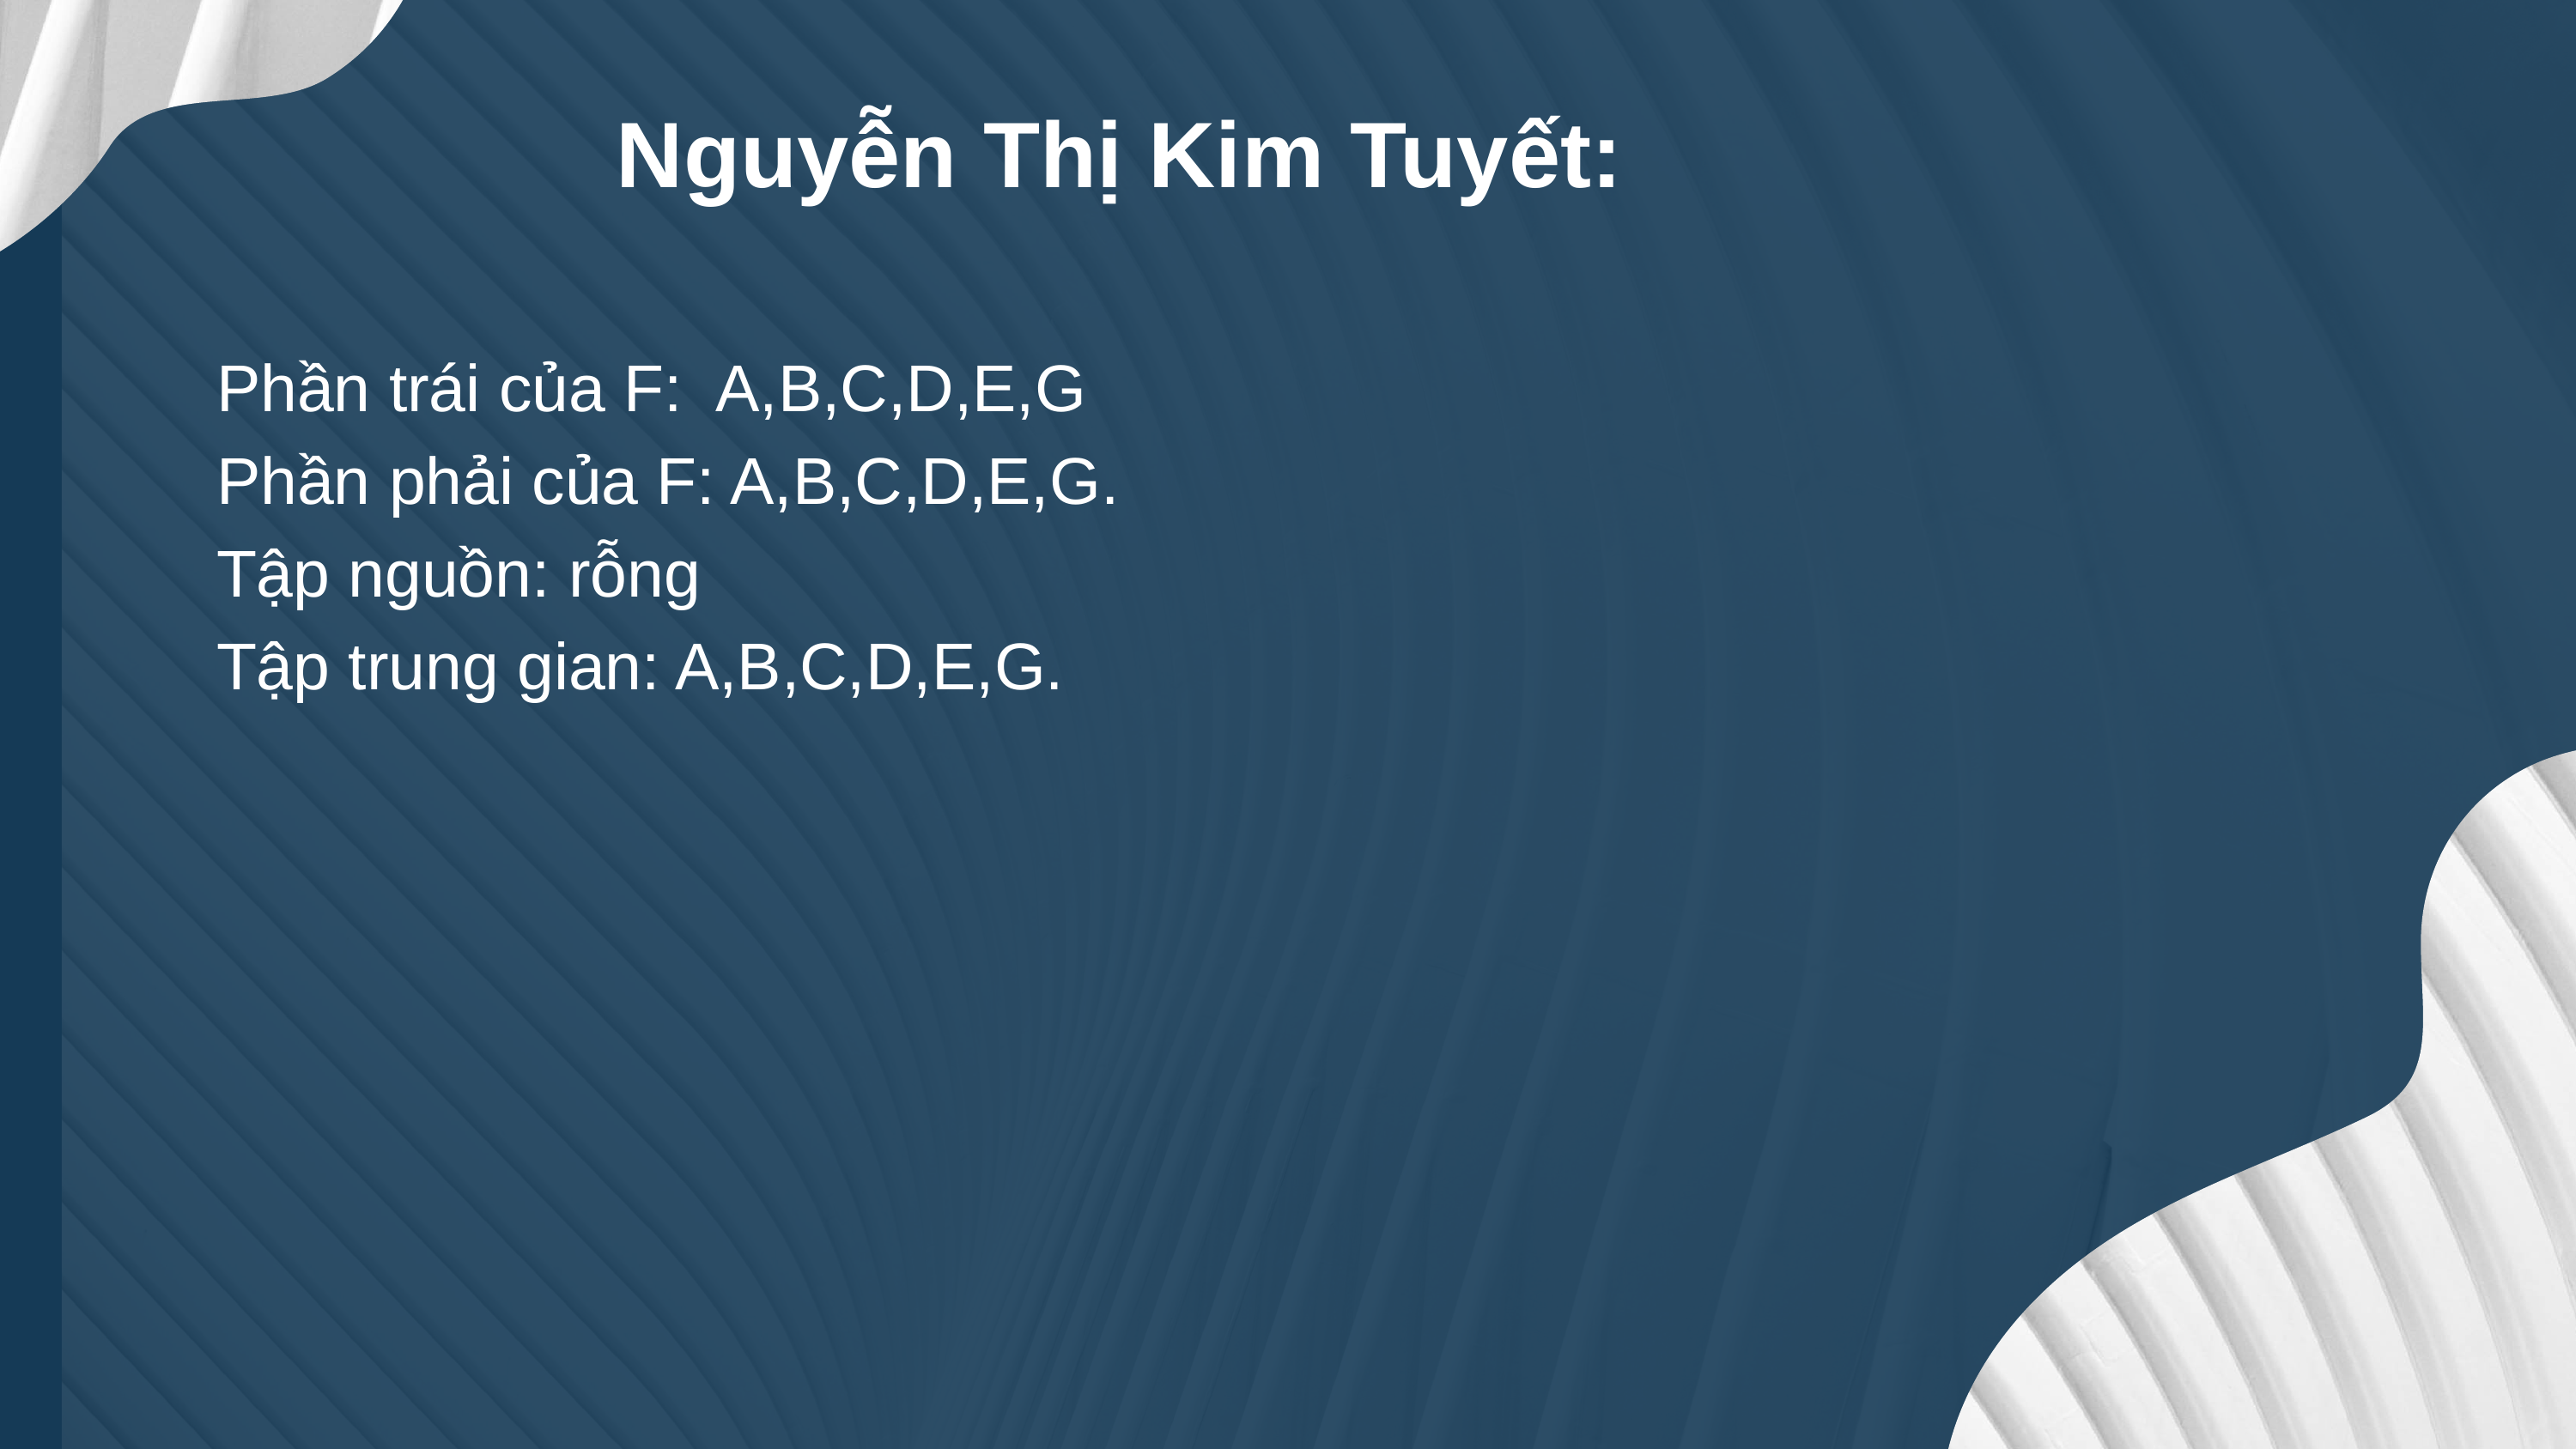

Nguyễn Thị Kim Tuyết:

Phần trái của F:  A,B,C,D,E,G
Phần phải của F: A,B,C,D,E,G.
Tập nguồn: rỗng
Tập trung gian: A,B,C,D,E,G.